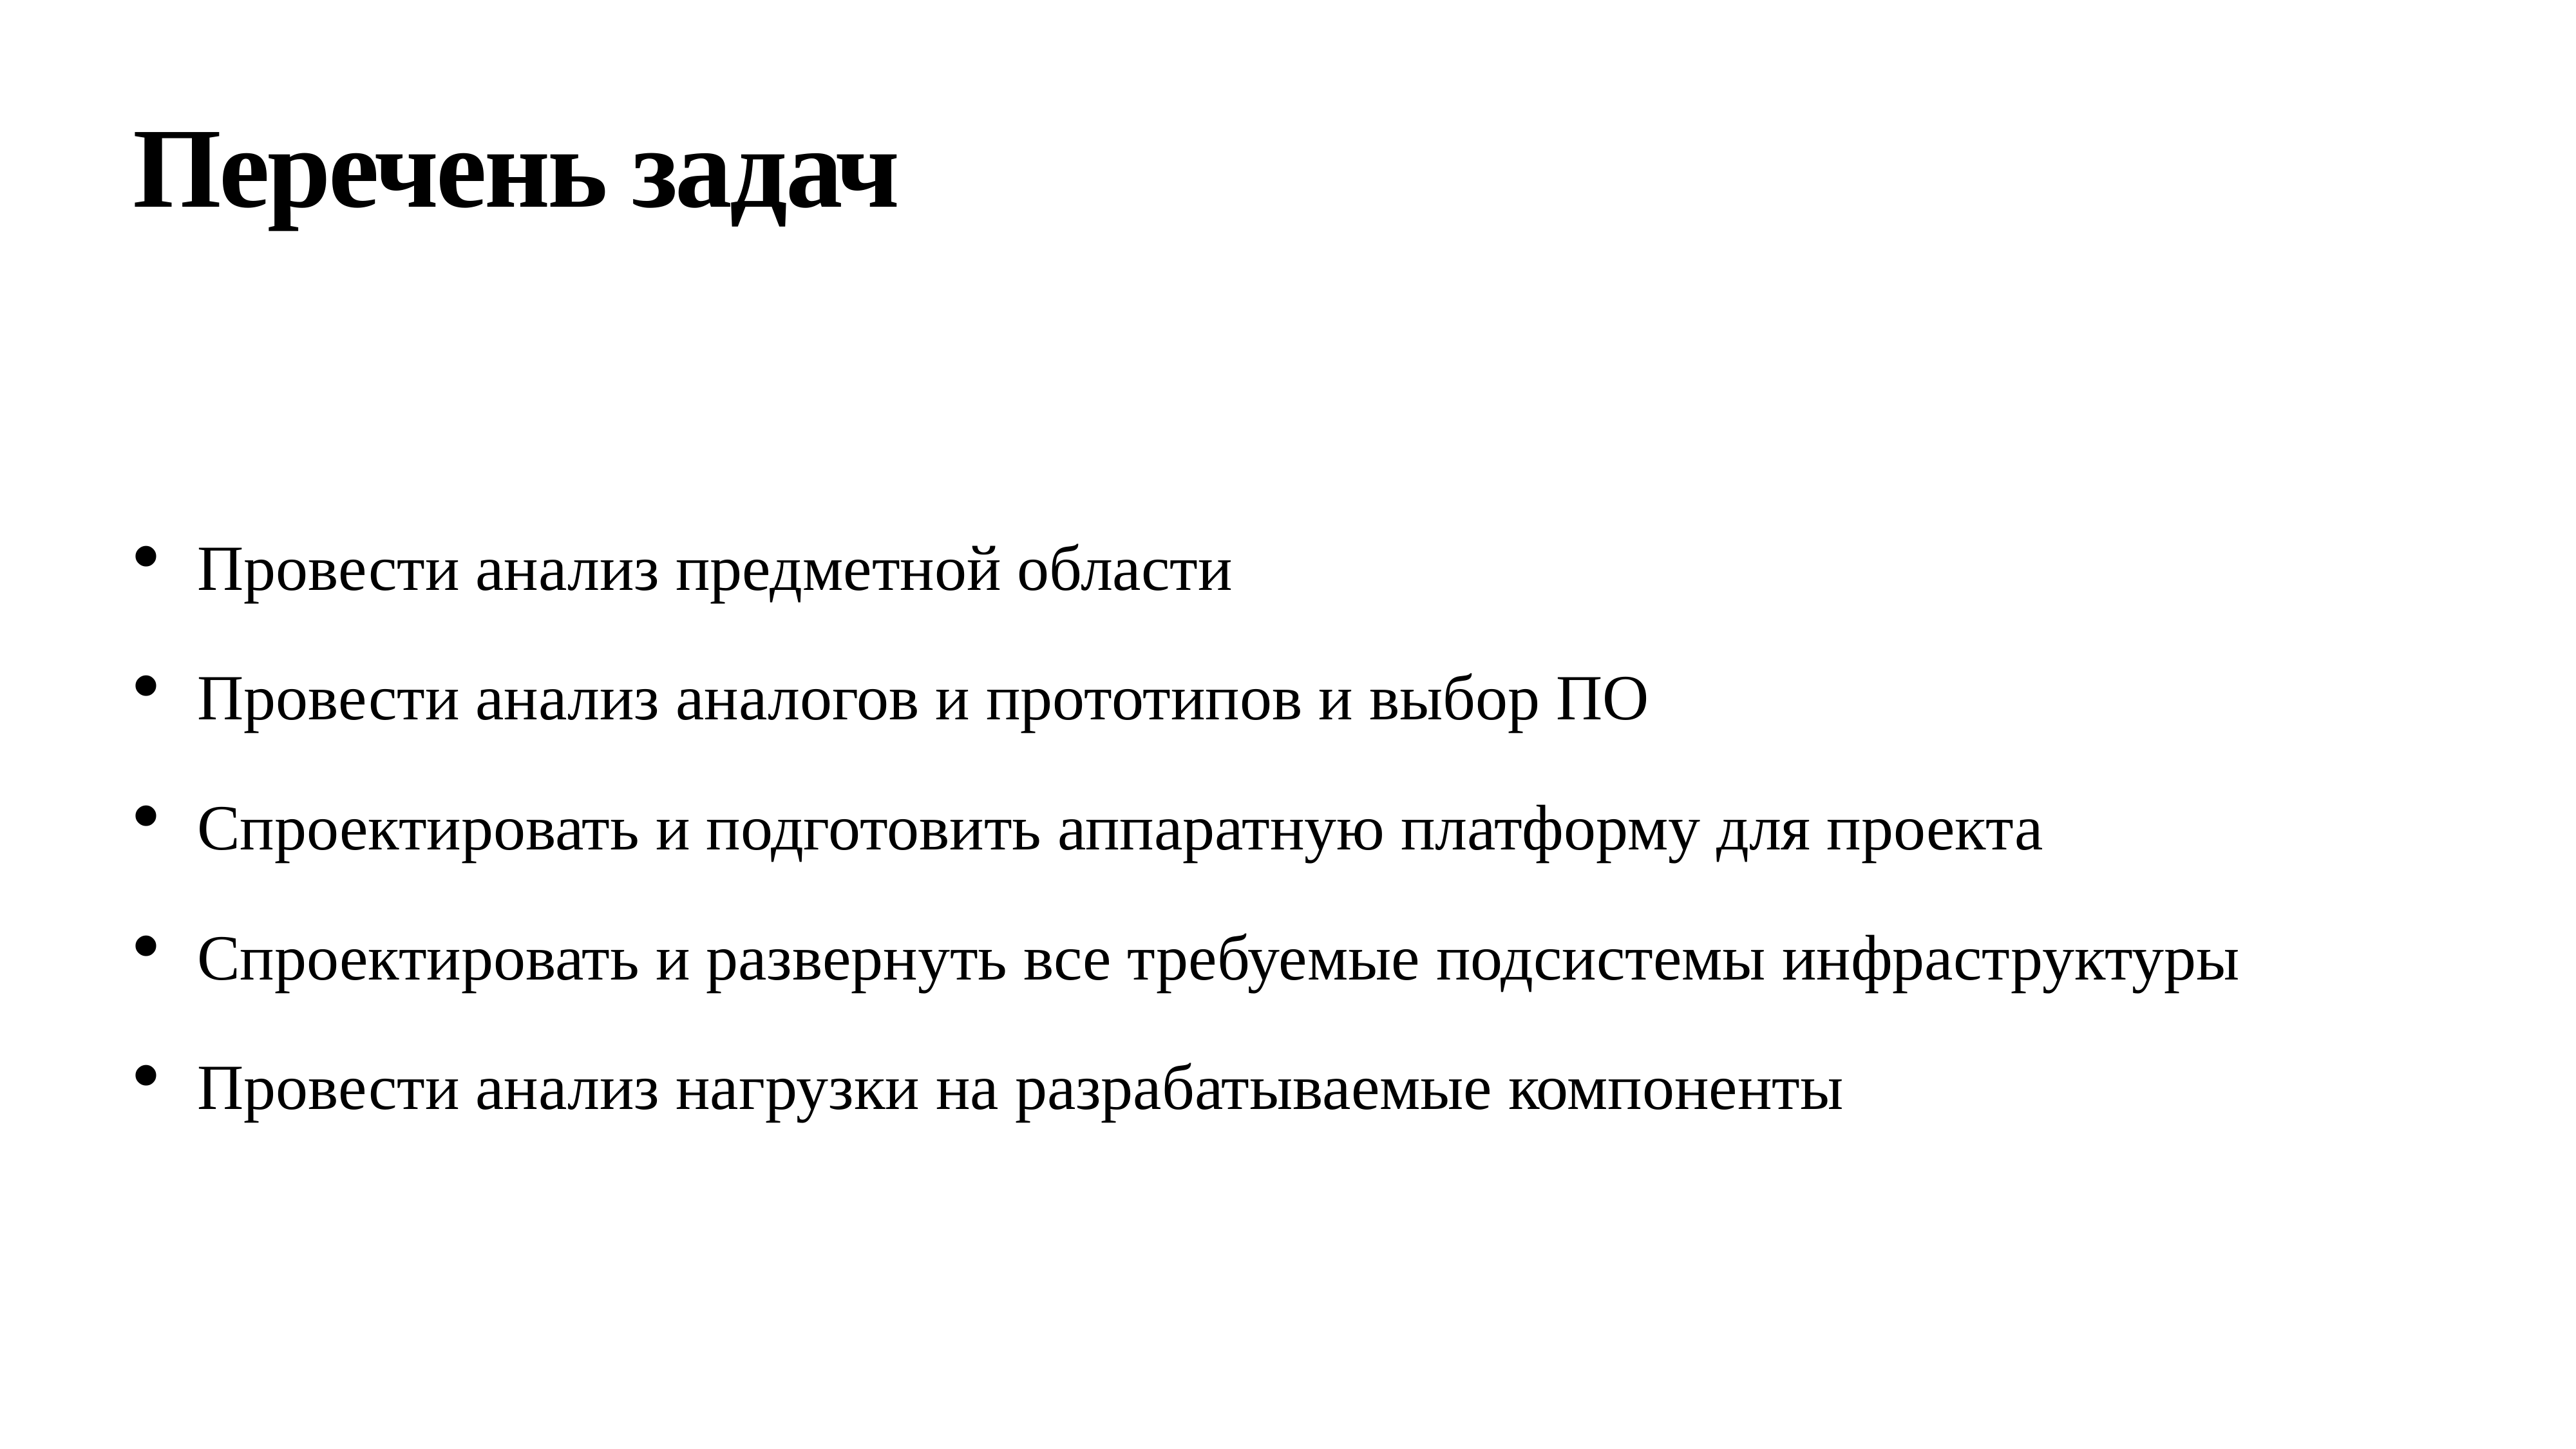

# Перечень задач
Провести анализ предметной области
Провести анализ аналогов и прототипов и выбор ПО
Спроектировать и подготовить аппаратную платформу для проекта
Спроектировать и развернуть все требуемые подсистемы инфраструктуры
Провести анализ нагрузки на разрабатываемые компоненты